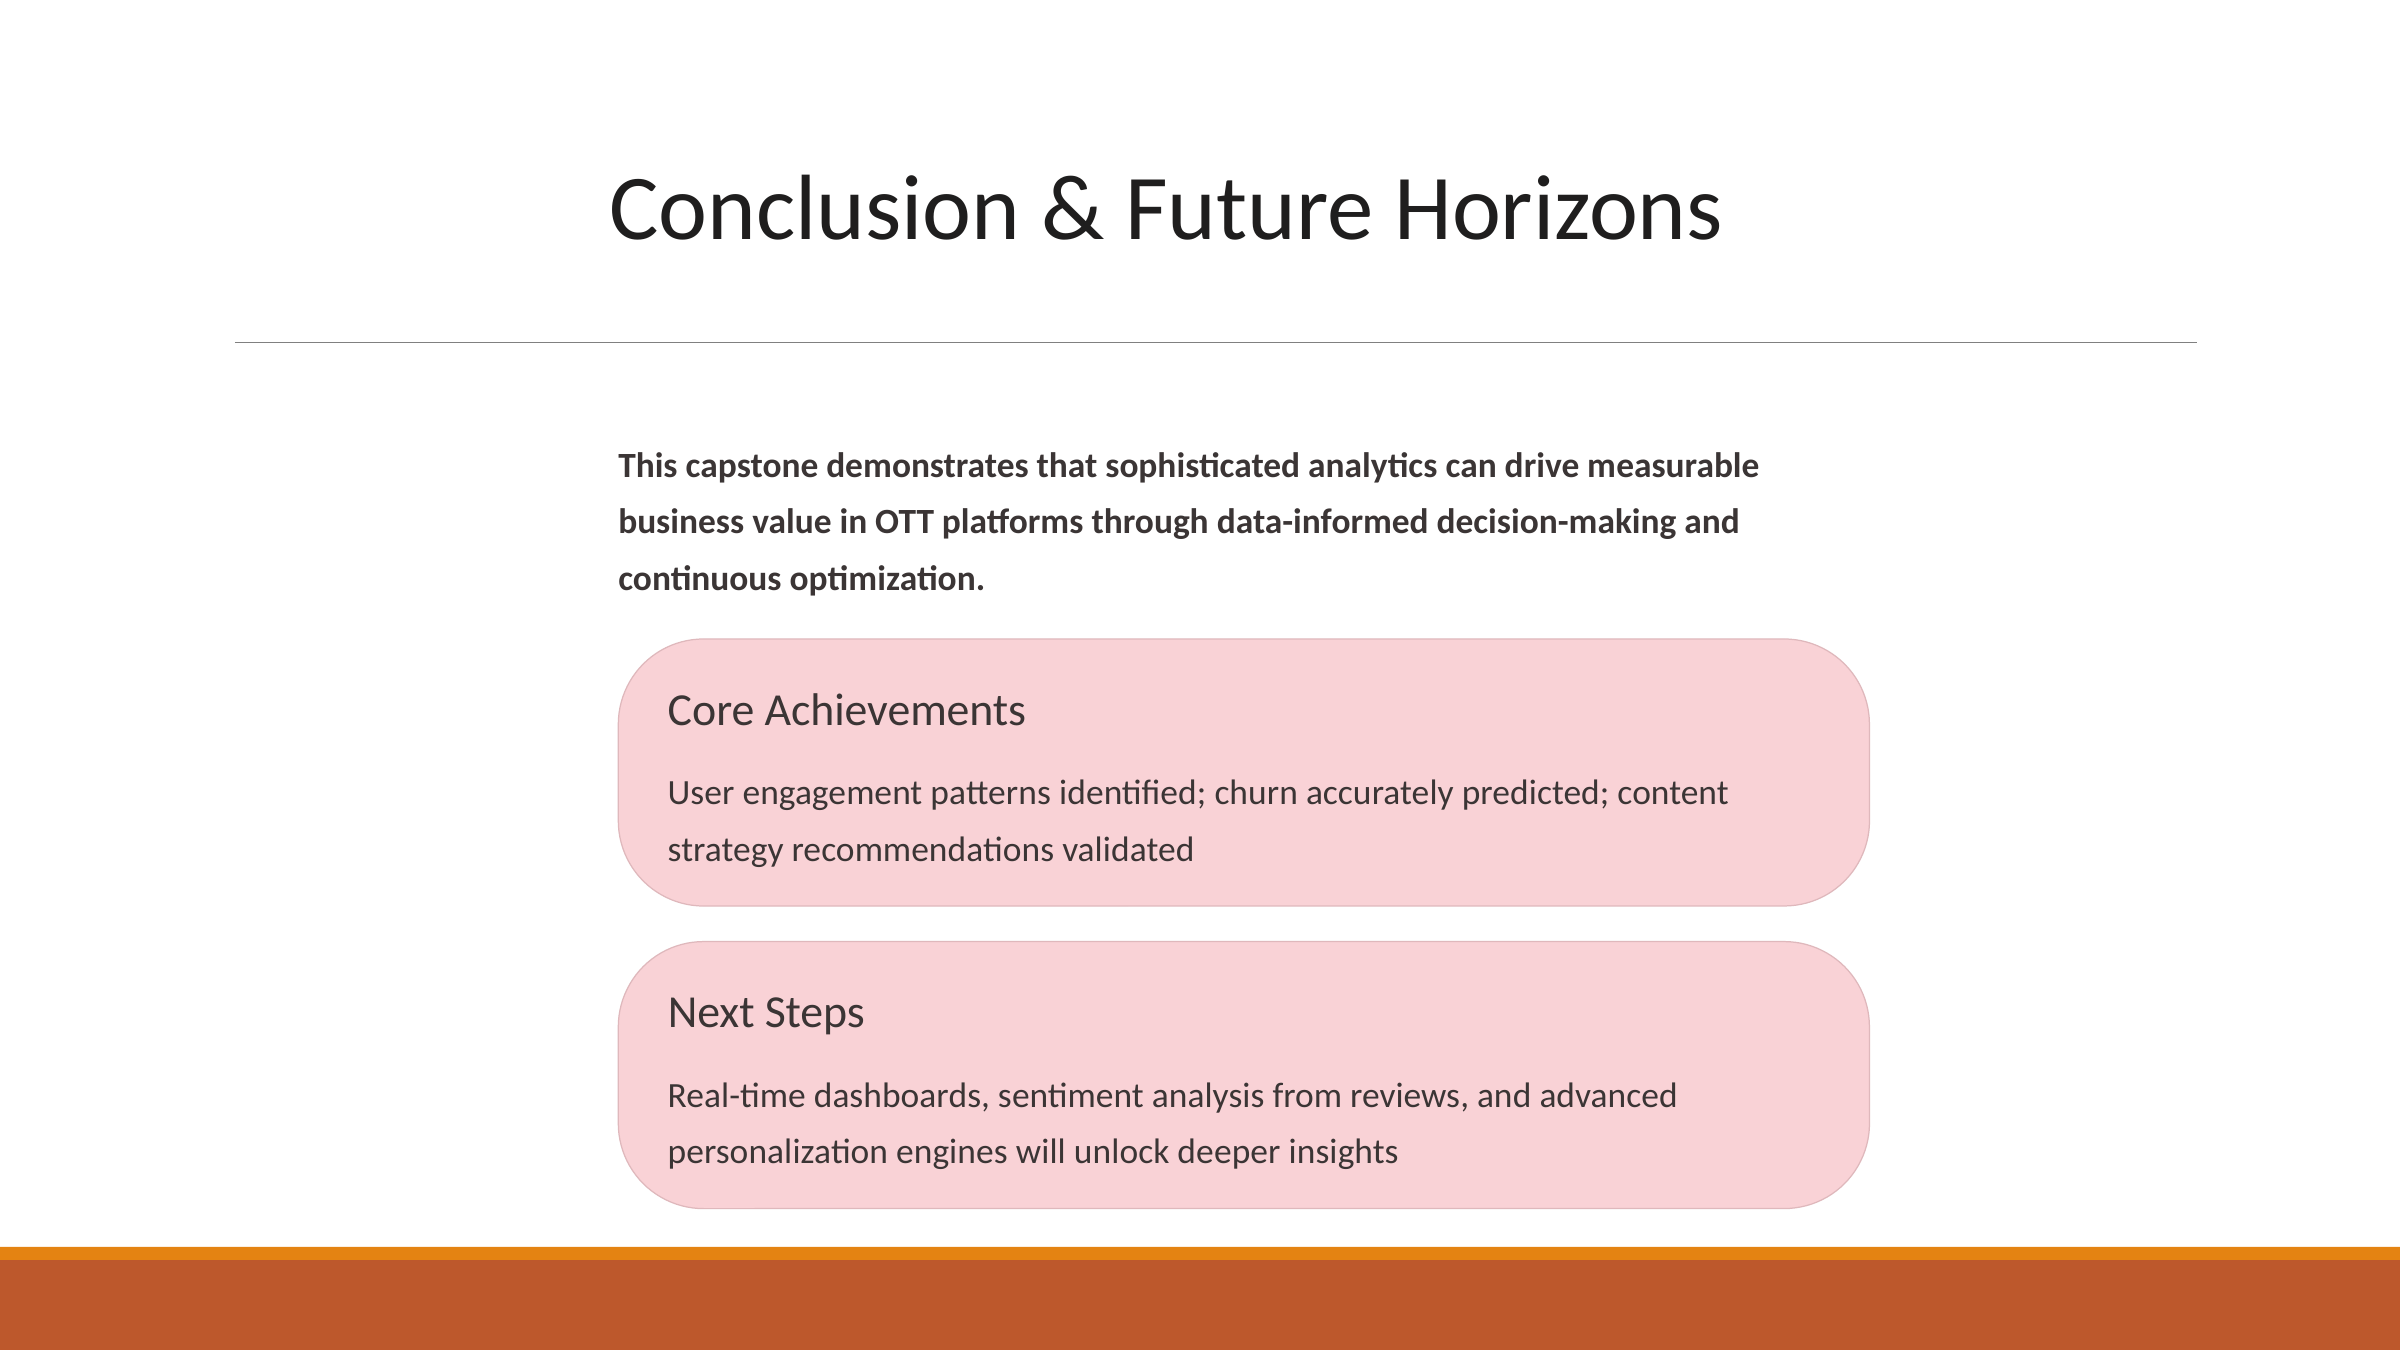

Conclusion & Future Horizons
This capstone demonstrates that sophisticated analytics can drive measurable business value in OTT platforms through data-informed decision-making and continuous optimization.

Core Achievements
User engagement patterns identified; churn accurately predicted; content strategy recommendations validated

Next Steps
Real-time dashboards, sentiment analysis from reviews, and advanced personalization engines will unlock deeper insights